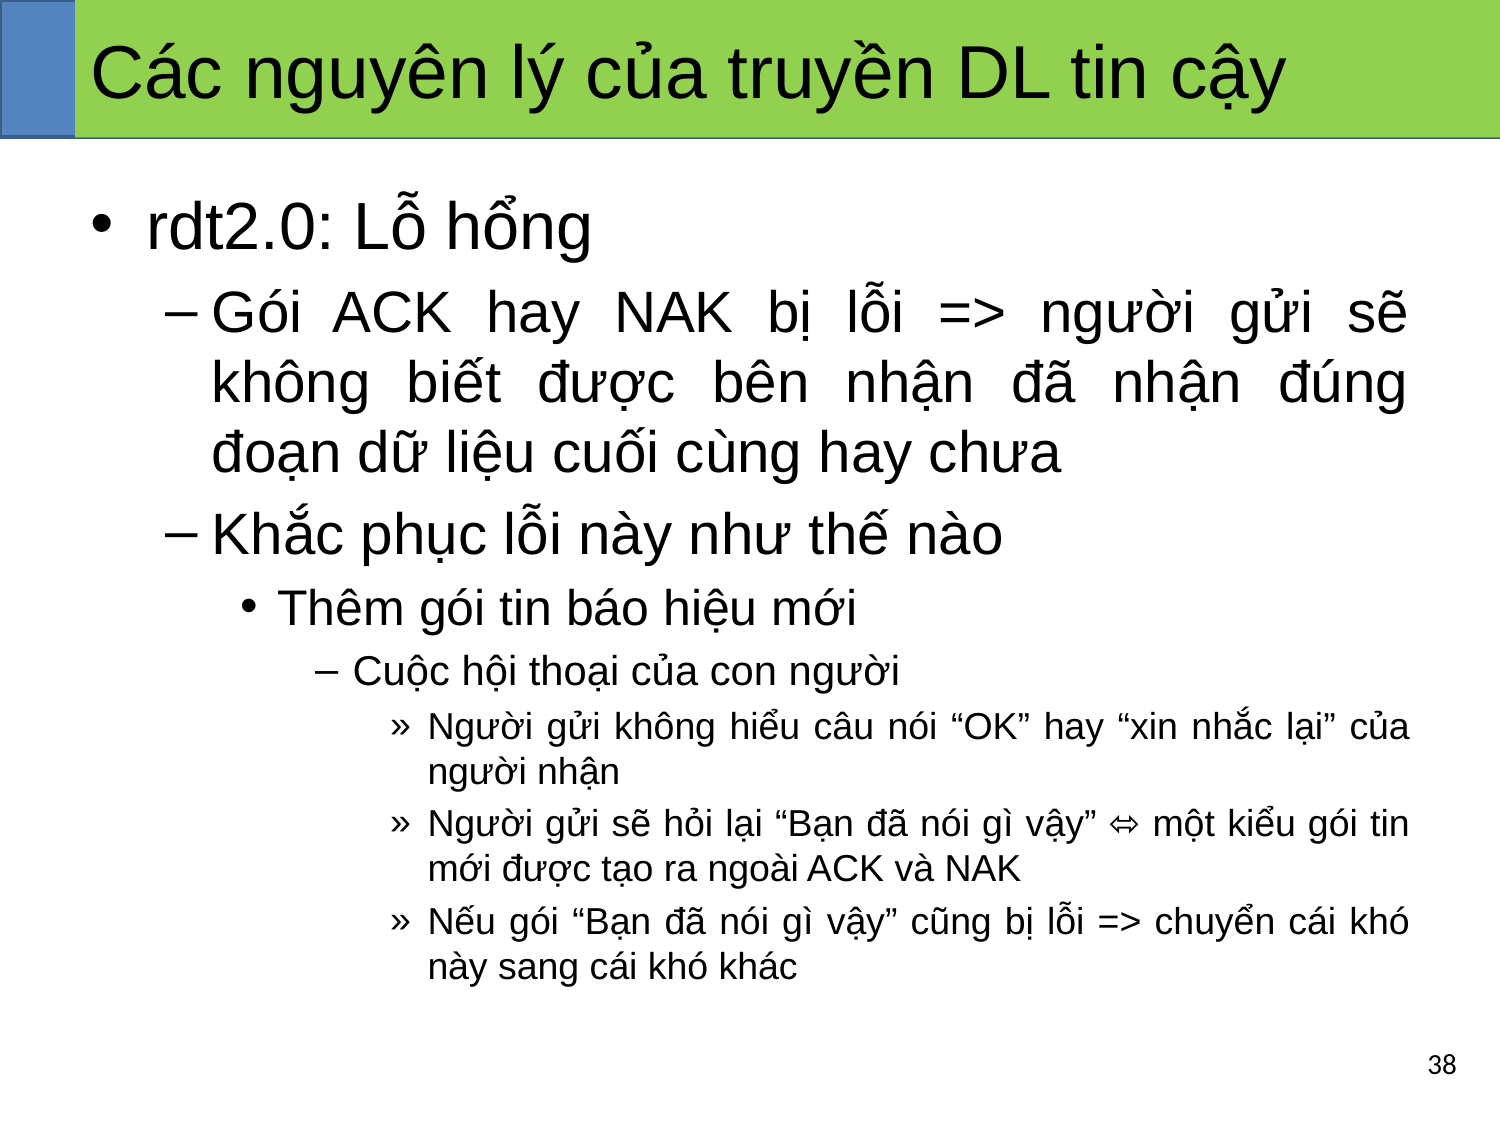

# Các nguyên lý của truyền DL tin cậy
rdt2.0: Lỗ hổng
Gói ACK hay NAK bị lỗi => người gửi sẽ không biết được bên nhận đã nhận đúng đoạn dữ liệu cuối cùng hay chưa
Khắc phục lỗi này như thế nào
Thêm gói tin báo hiệu mới
Cuộc hội thoại của con người
Người gửi không hiểu câu nói “OK” hay “xin nhắc lại” của người nhận
Người gửi sẽ hỏi lại “Bạn đã nói gì vậy” ⬄ một kiểu gói tin mới được tạo ra ngoài ACK và NAK
Nếu gói “Bạn đã nói gì vậy” cũng bị lỗi => chuyển cái khó này sang cái khó khác

38